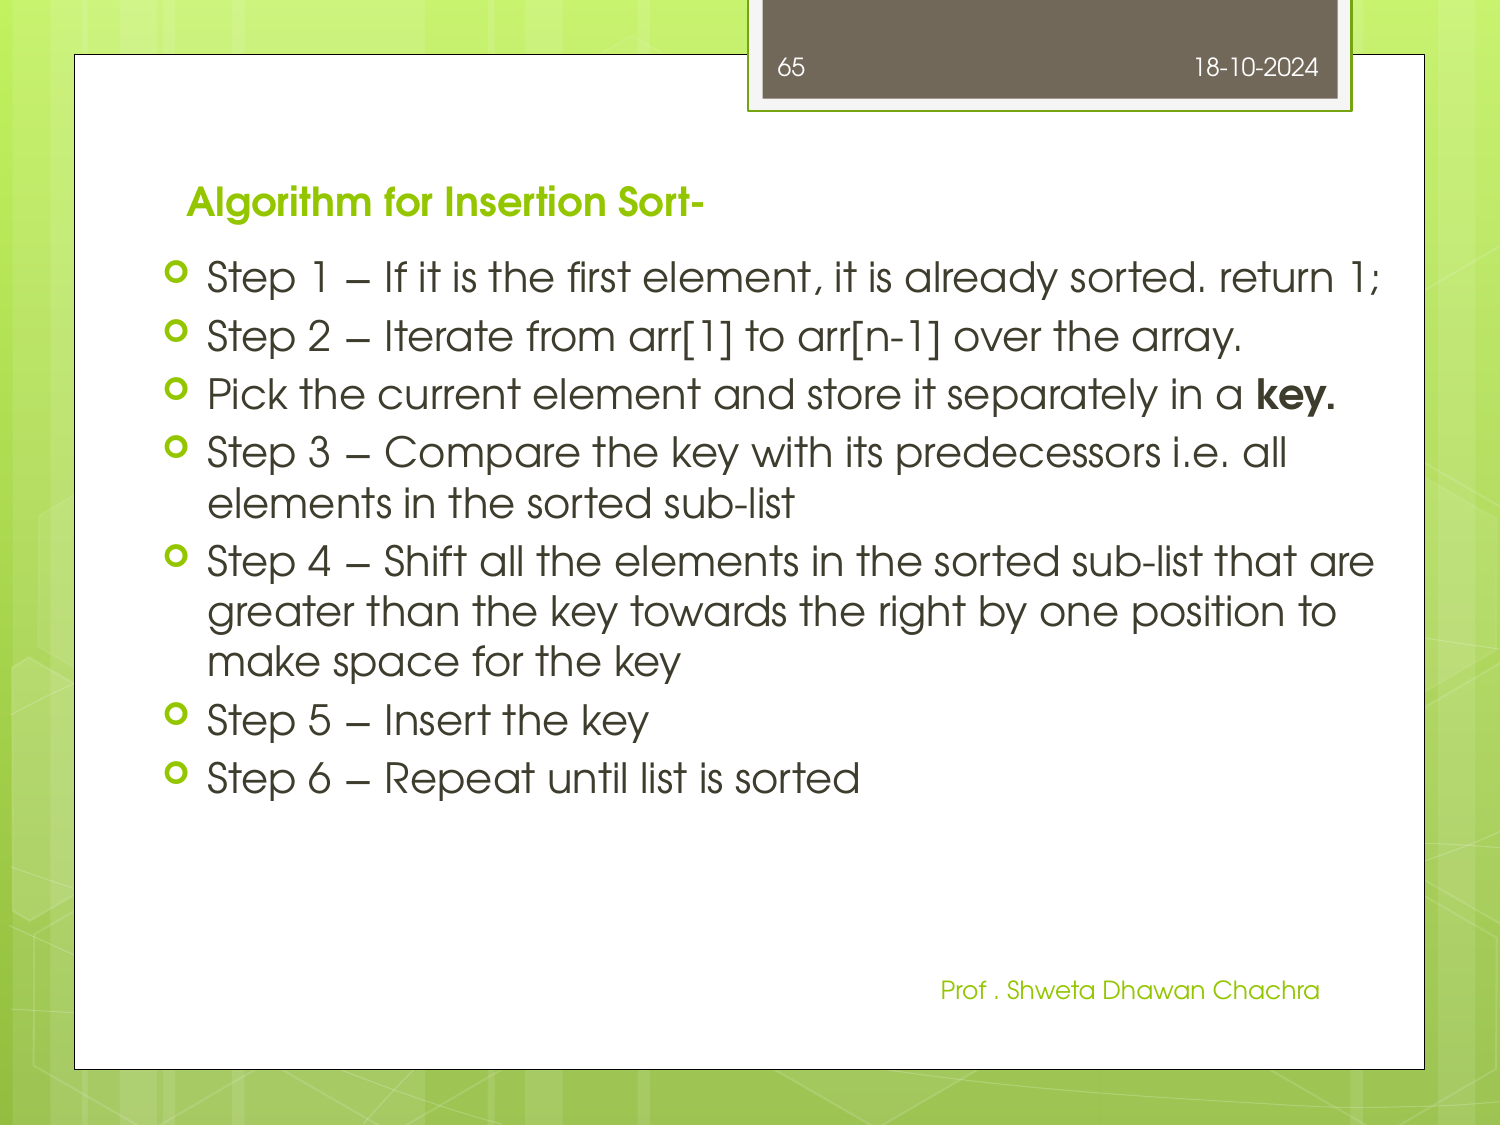

65
18-10-2024
# Algorithm for Insertion Sort-
Step 1 − If it is the first element, it is already sorted. return 1;
Step 2 − Iterate from arr[1] to arr[n-1] over the array.
Pick the current element and store it separately in a key.
Step 3 − Compare the key with its predecessors i.e. all elements in the sorted sub-list
Step 4 − Shift all the elements in the sorted sub-list that are greater than the key towards the right by one position to make space for the key
Step 5 − Insert the key
Step 6 − Repeat until list is sorted
Prof . Shweta Dhawan Chachra